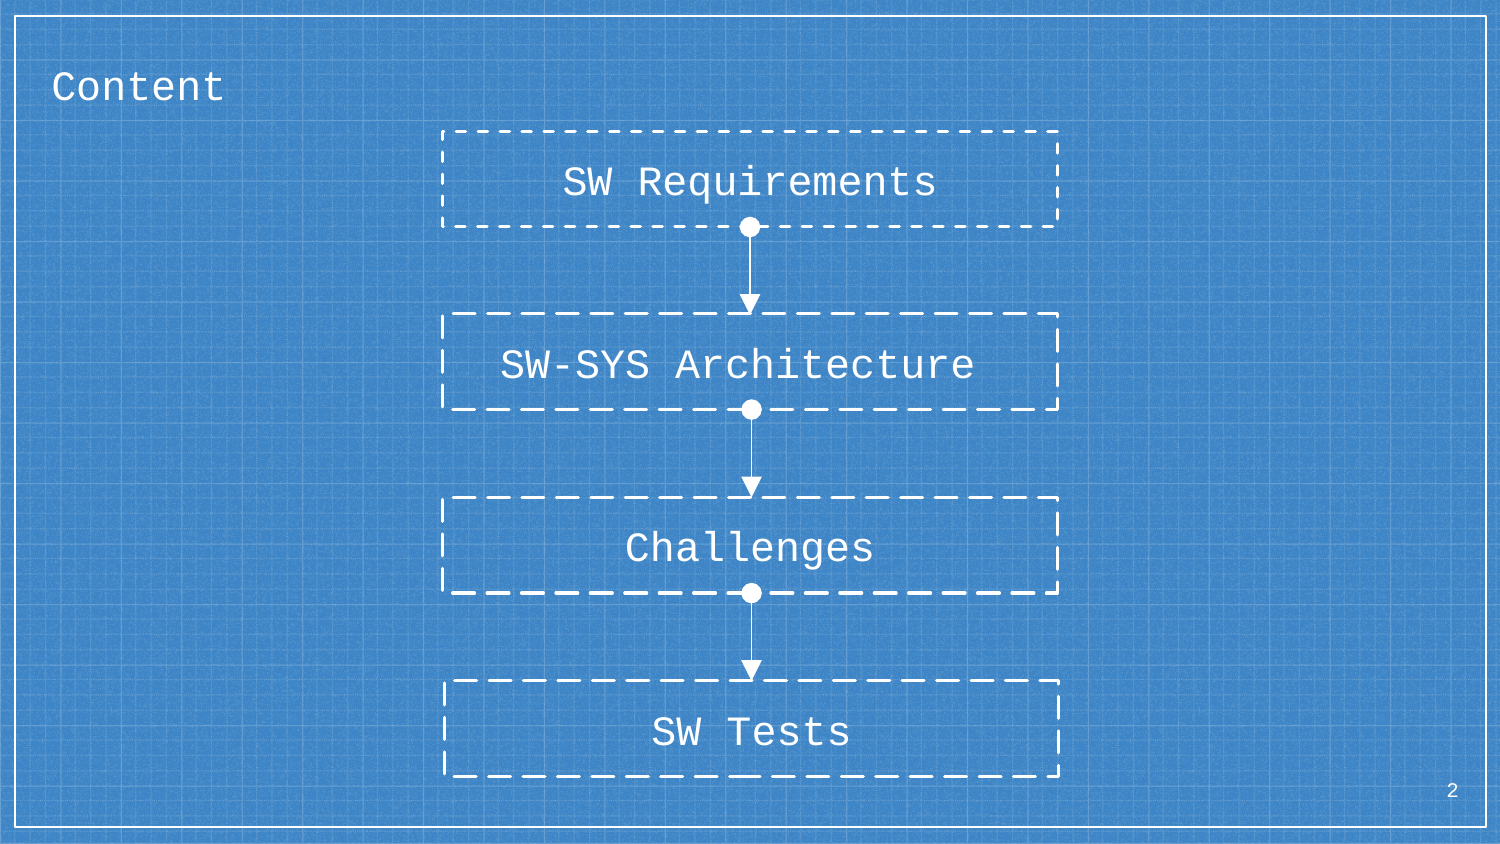

# Content
SW Requirements
SW-SYS Architecture
Challenges
SW Tests
2